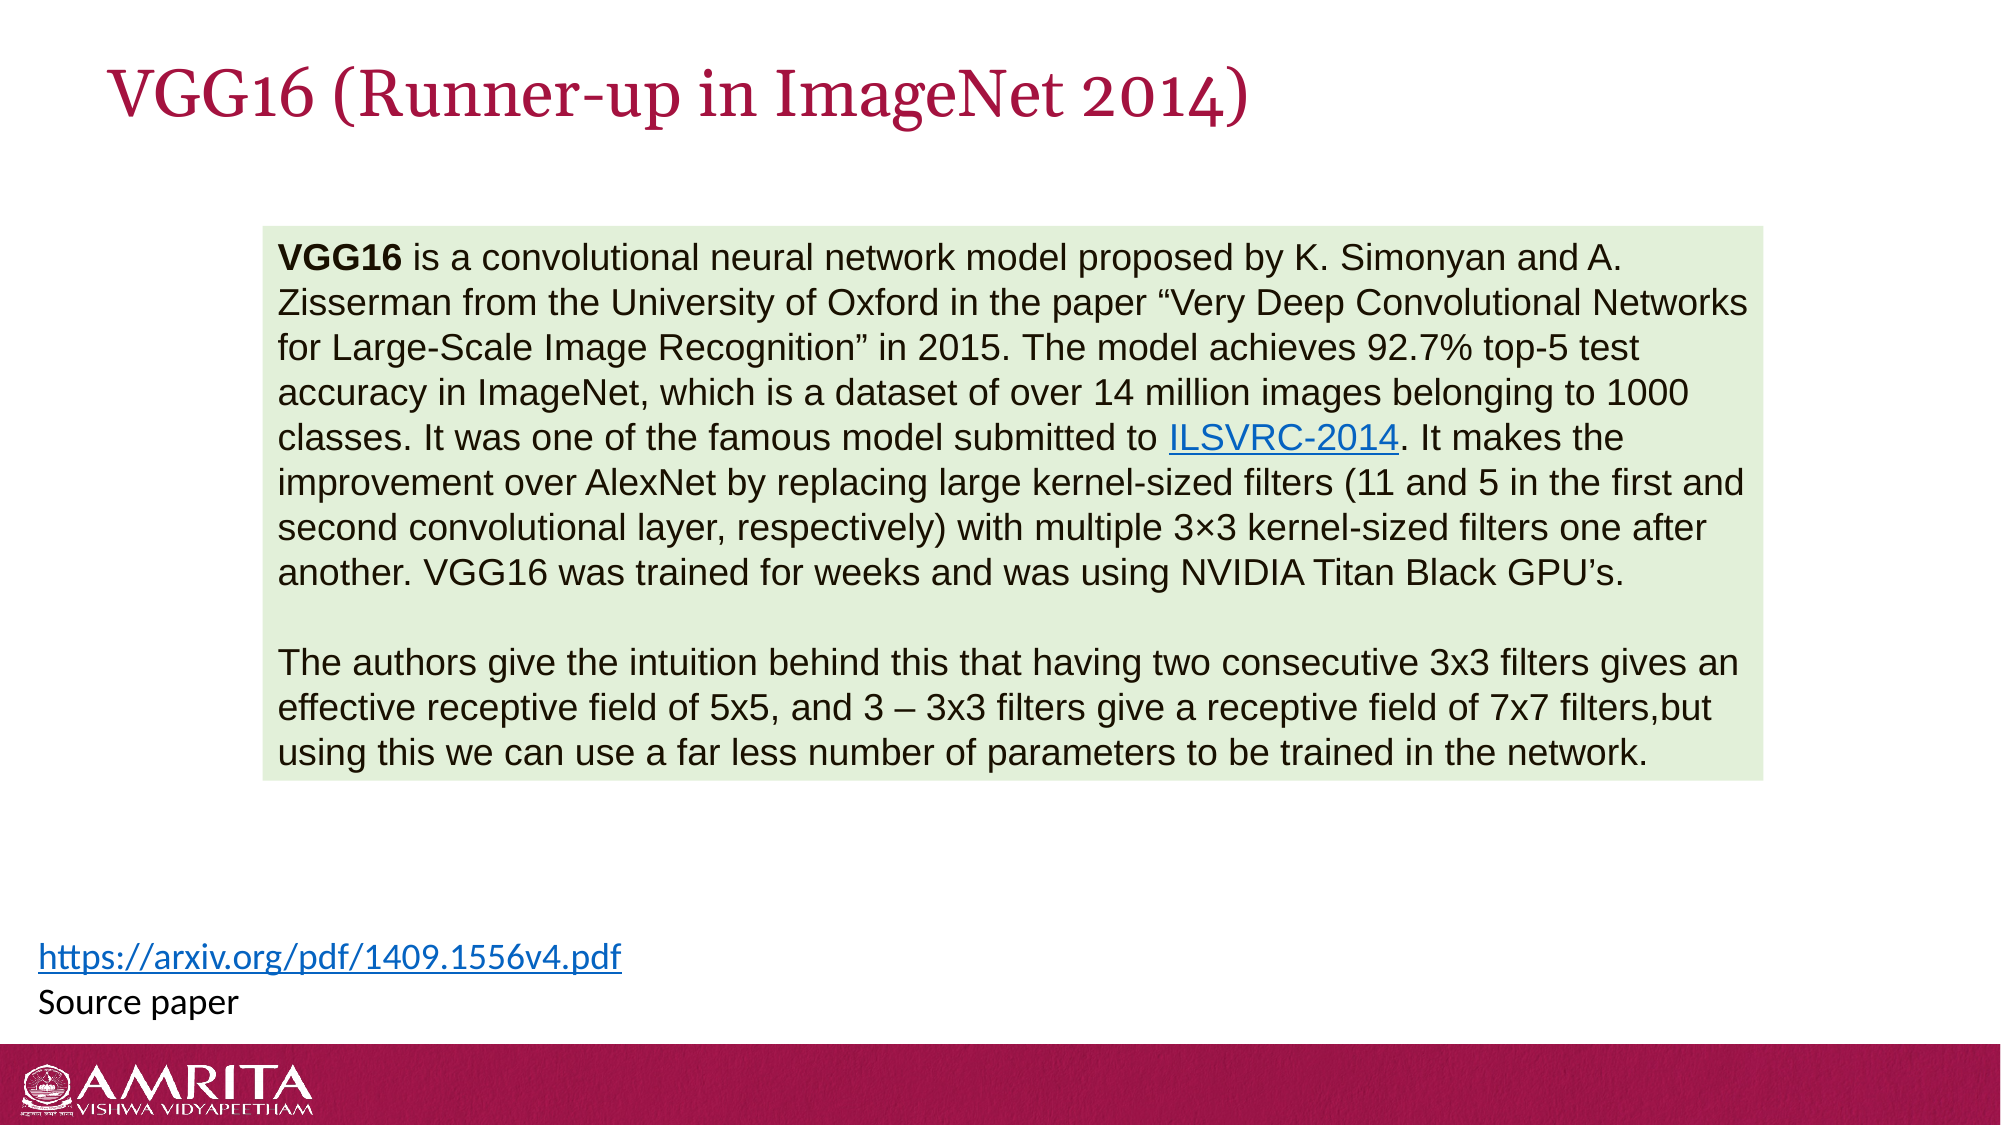

# VGG16 (Runner-up in ImageNet 2014)
VGG16 is a convolutional neural network model proposed by K. Simonyan and A. Zisserman from the University of Oxford in the paper “Very Deep Convolutional Networks for Large-Scale Image Recognition” in 2015. The model achieves 92.7% top-5 test accuracy in ImageNet, which is a dataset of over 14 million images belonging to 1000 classes. It was one of the famous model submitted to ILSVRC-2014. It makes the improvement over AlexNet by replacing large kernel-sized filters (11 and 5 in the first and second convolutional layer, respectively) with multiple 3×3 kernel-sized filters one after another. VGG16 was trained for weeks and was using NVIDIA Titan Black GPU’s.

The authors give the intuition behind this that having two consecutive 3x3 filters gives an effective receptive field of 5x5, and 3 – 3x3 filters give a receptive field of 7x7 filters,but using this we can use a far less number of parameters to be trained in the network.
https://arxiv.org/pdf/1409.1556v4.pdf
Source paper